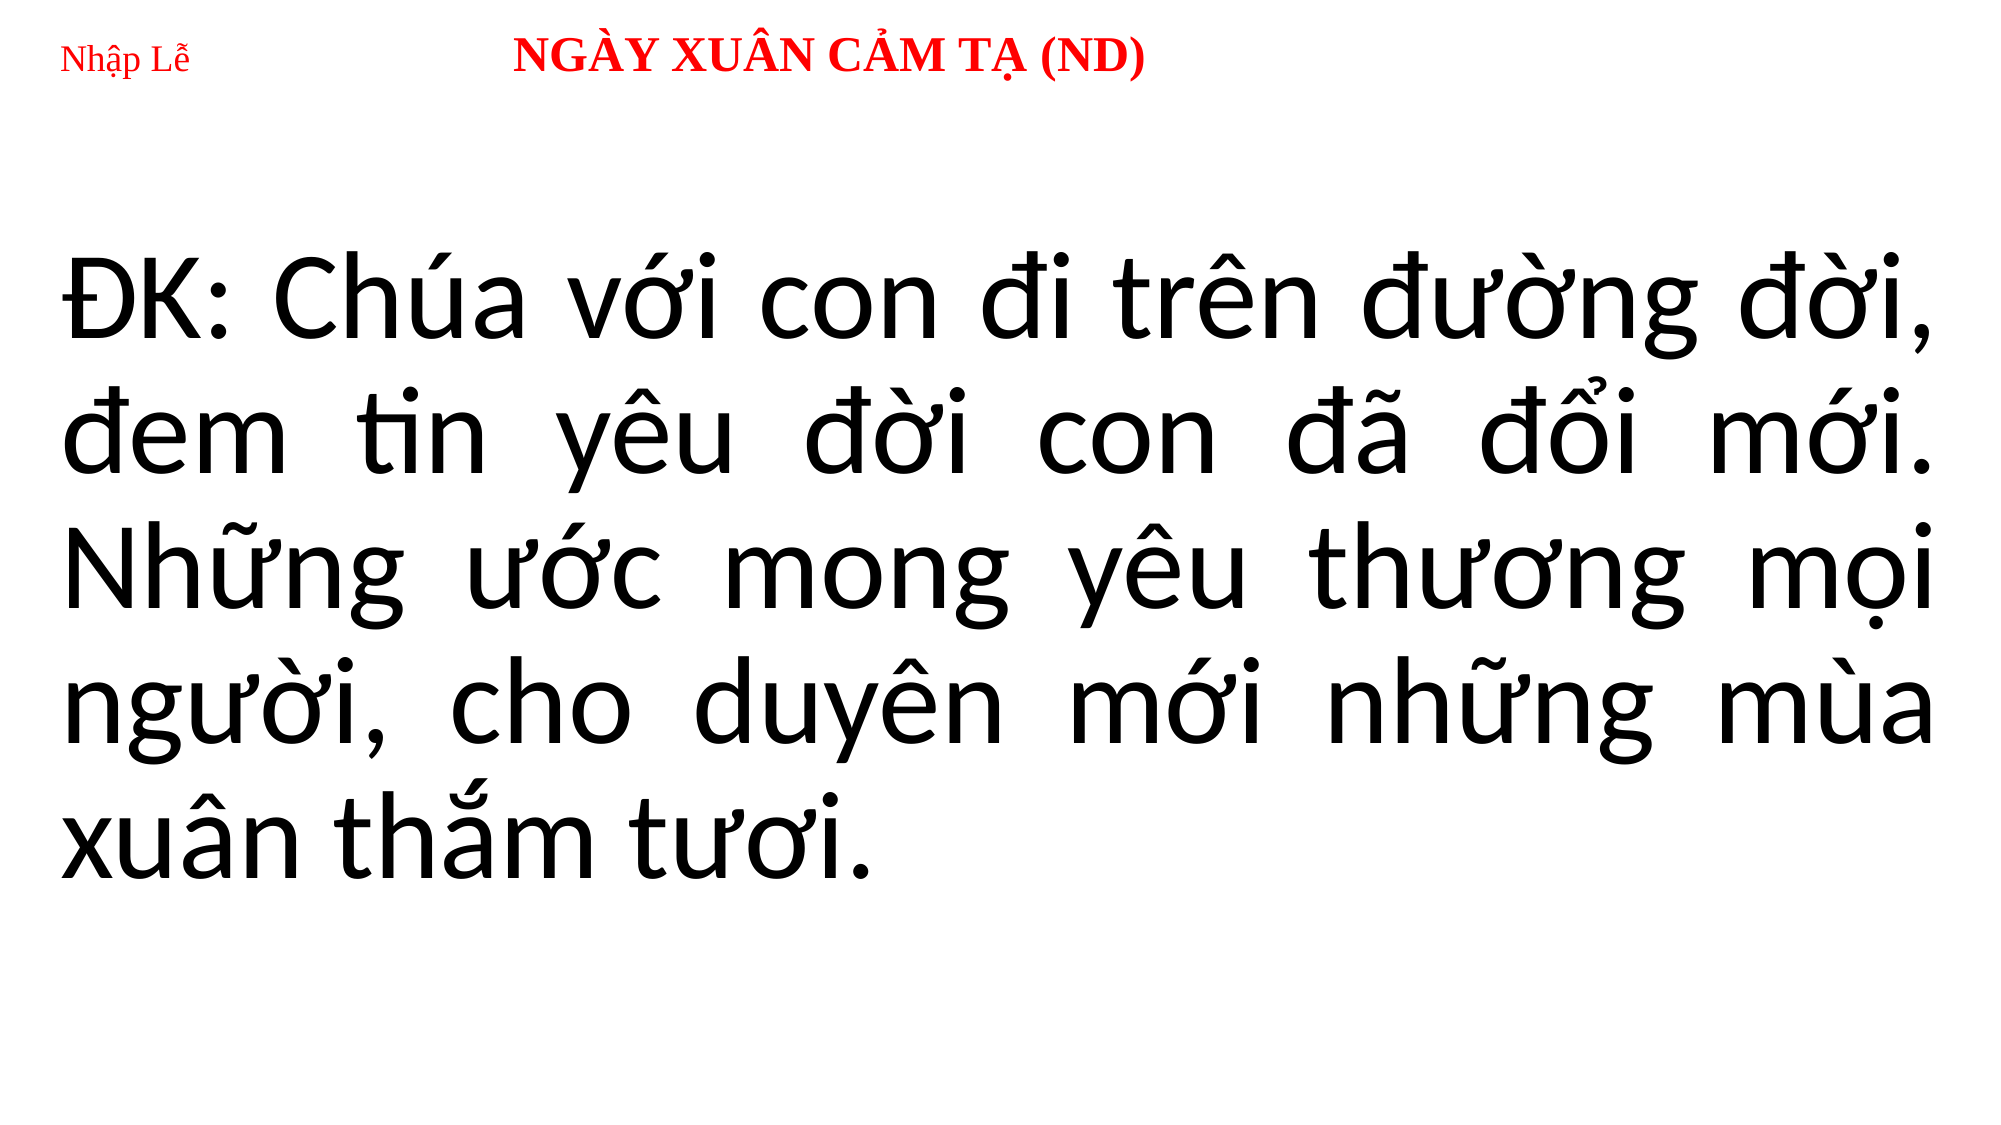

# Nhập Lễ                                  NGÀY XUÂN CẢM TẠ (ND)
ĐK: Chúa với con đi trên đường đời, đem tin yêu đời con đã đổi mới. Những ước mong yêu thương mọi người, cho duyên mới những mùa xuân thắm tươi.